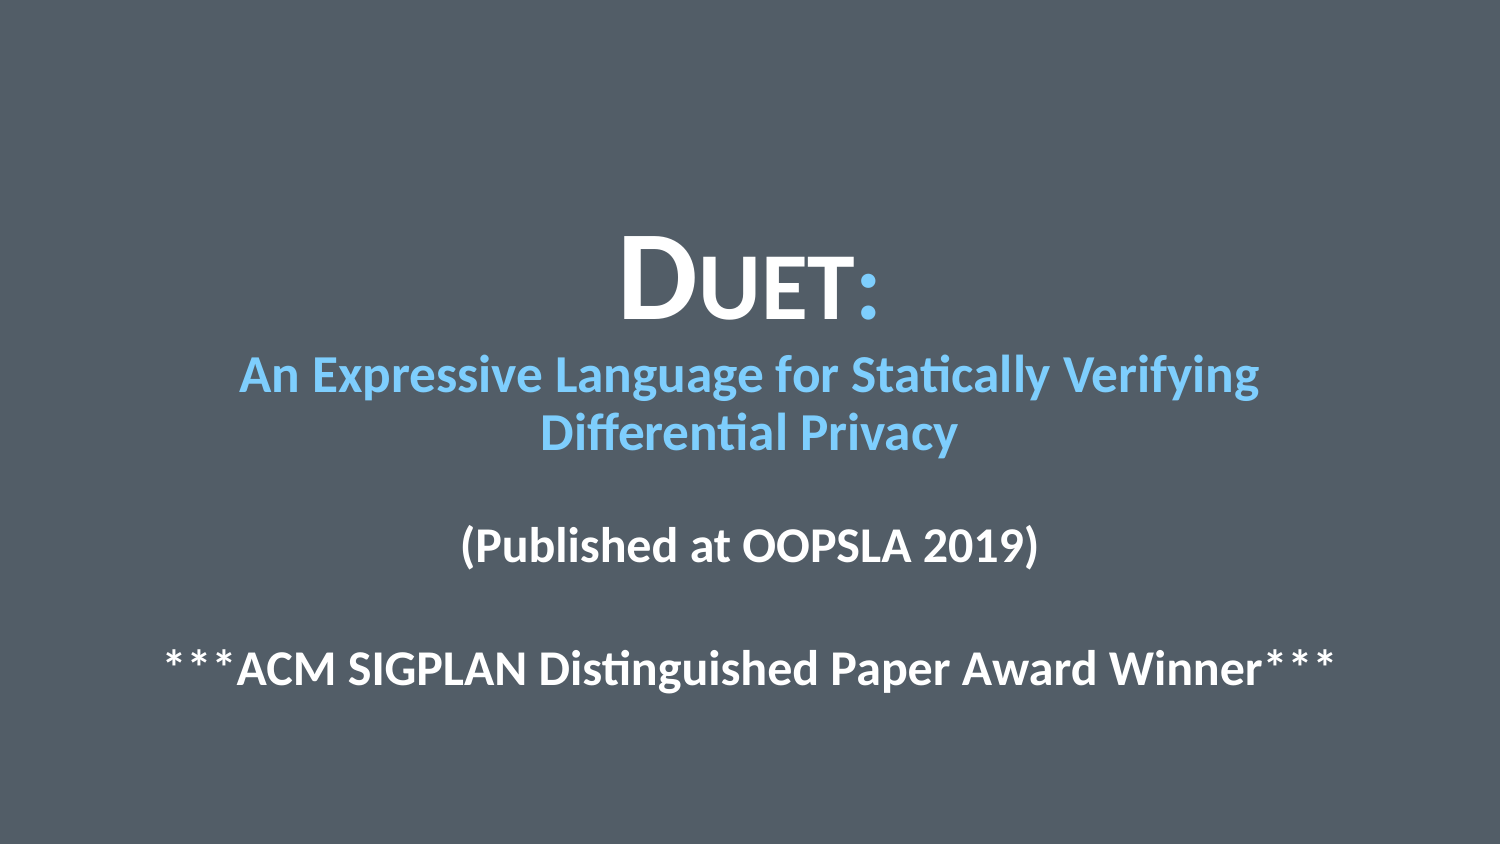

# DUET: An Expressive Language for Statically Verifying Differential Privacy
(Published at OOPSLA 2019)
***ACM SIGPLAN Distinguished Paper Award Winner***